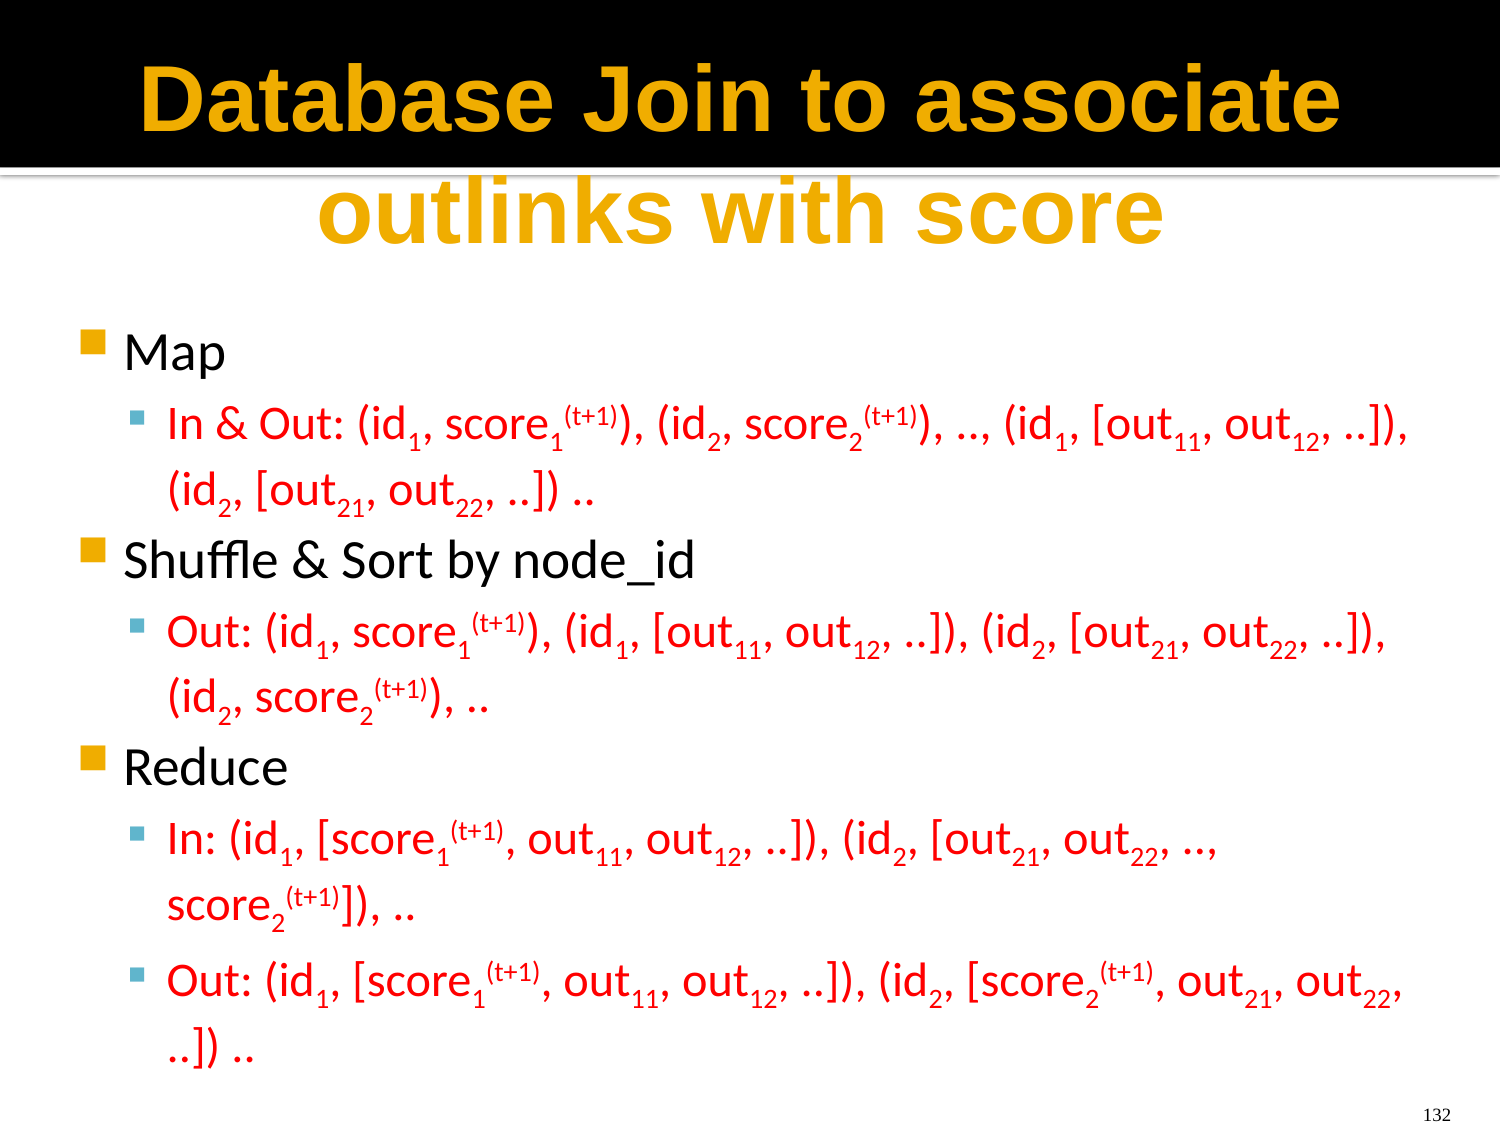

# Database Join to associate outlinks with score
Map
In & Out: (id1, score1(t+1)), (id2, score2(t+1)), .., (id1, [out11, out12, ..]), (id2, [out21, out22, ..]) ..
Shuffle & Sort by node_id
Out: (id1, score1(t+1)), (id1, [out11, out12, ..]), (id2, [out21, out22, ..]), (id2, score2(t+1)), ..
Reduce
In: (id1, [score1(t+1), out11, out12, ..]), (id2, [out21, out22, .., score2(t+1)]), ..
Out: (id1, [score1(t+1), out11, out12, ..]), (id2, [score2(t+1), out21, out22, ..]) ..
132